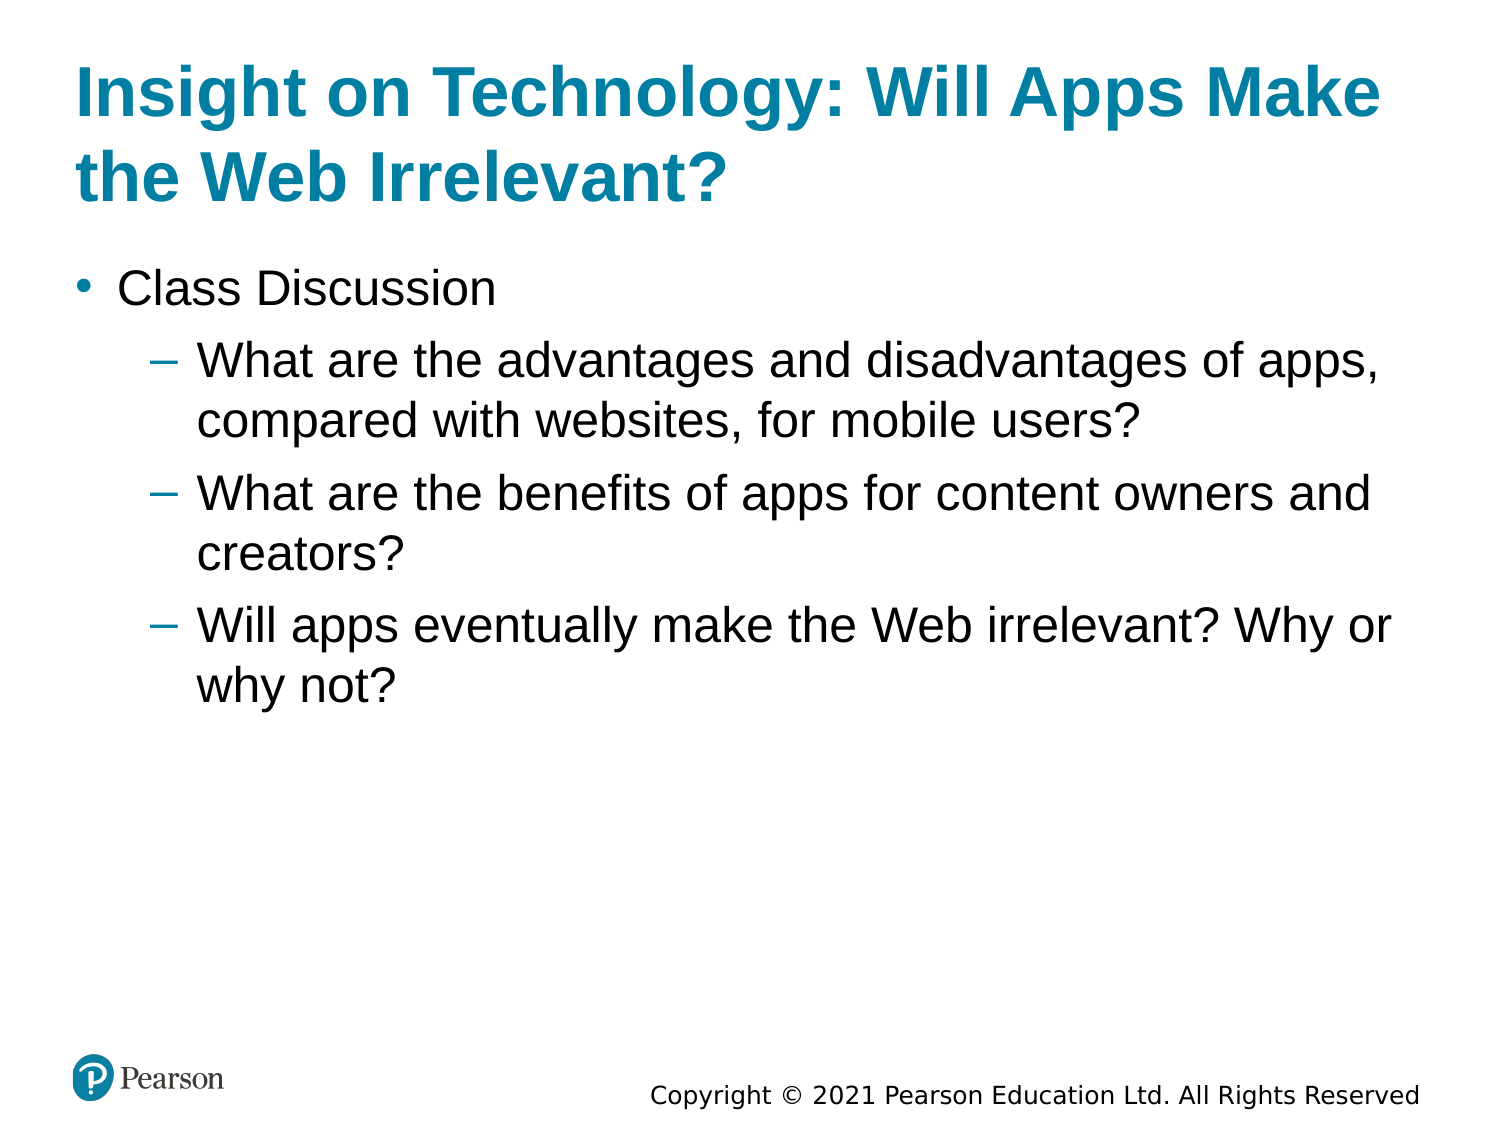

# Insight on Technology: Will Apps Make the Web Irrelevant?
Class Discussion
What are the advantages and disadvantages of apps, compared with websites, for mobile users?
What are the benefits of apps for content owners and creators?
Will apps eventually make the Web irrelevant? Why or why not?